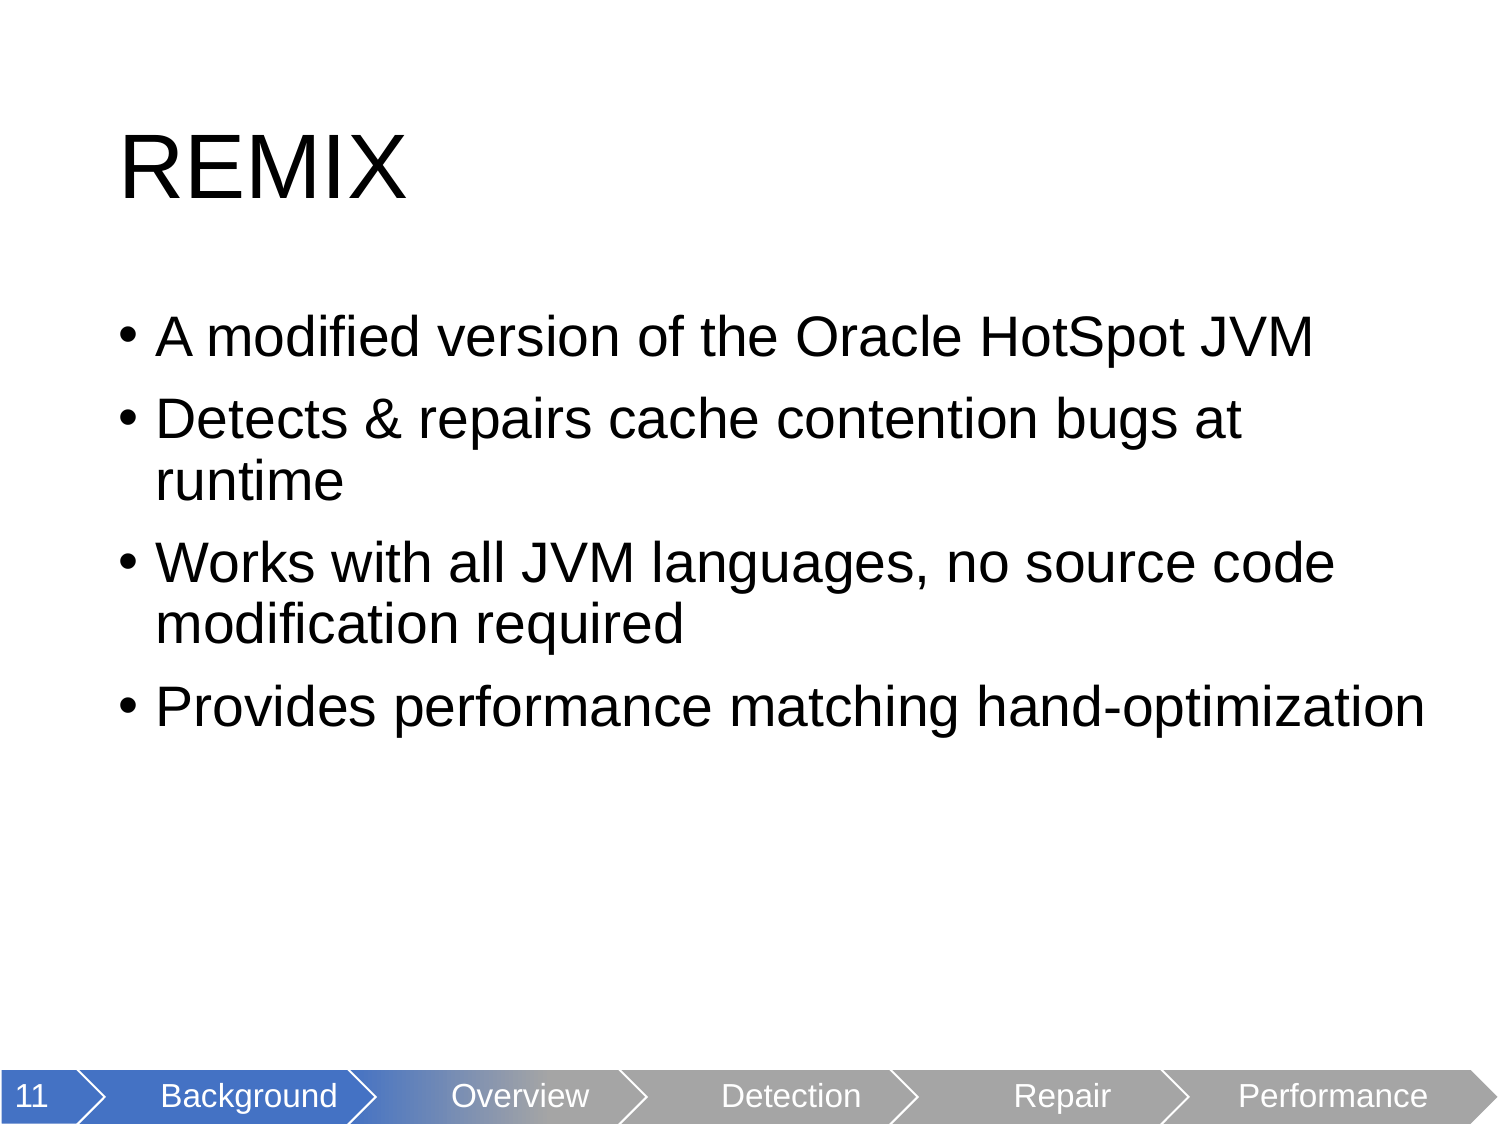

# Remix
A modified version of the Oracle HotSpot JVM
Detects & repairs cache contention bugs at runtime
Works with all JVM languages, no source code modification required
Provides performance matching hand-optimization
11
Background
Overview
Detection
Repair
Performance